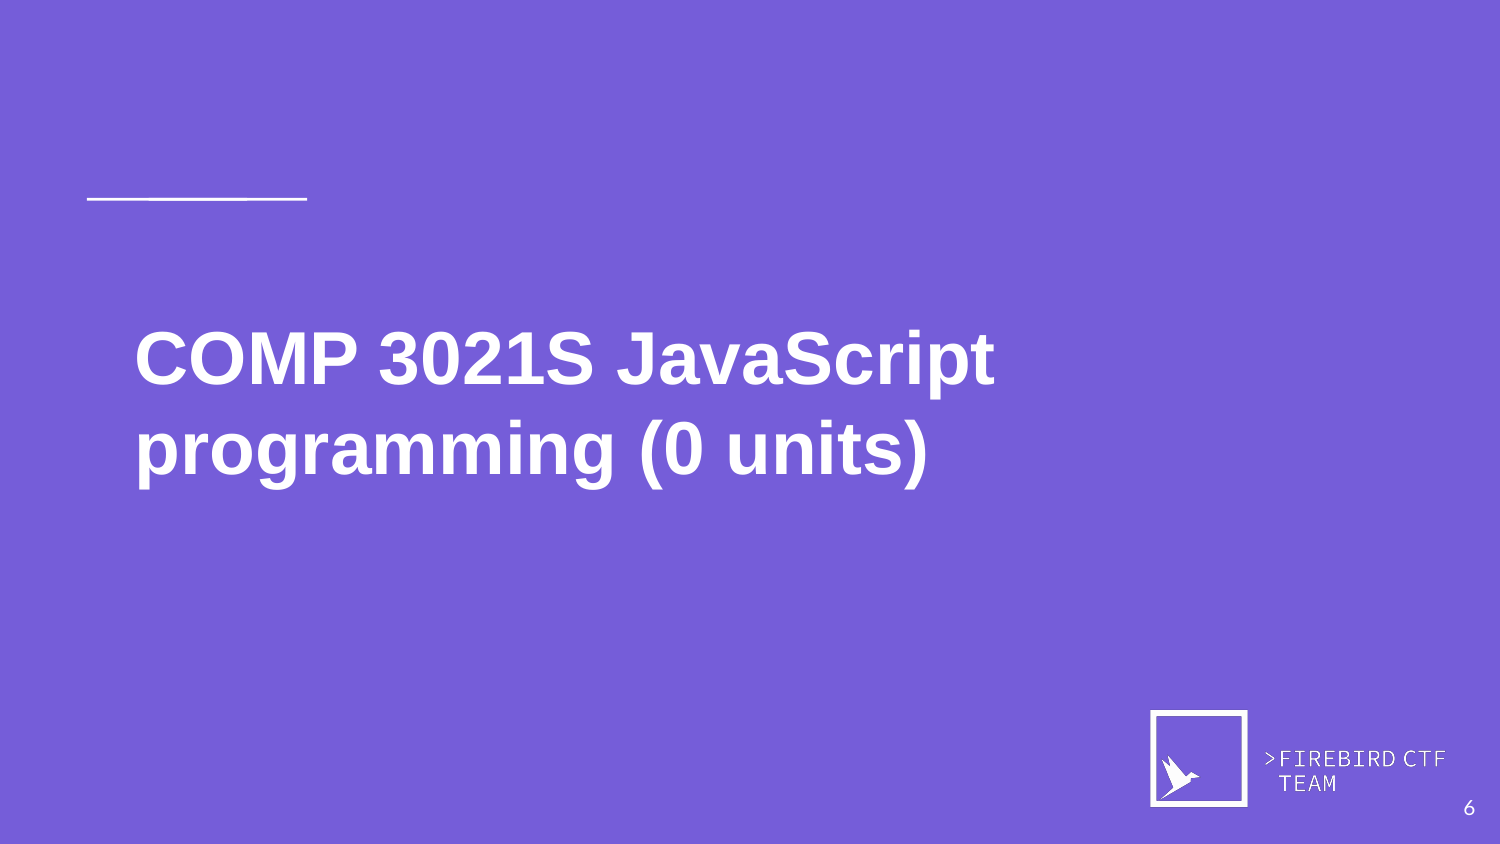

# COMP 3021S JavaScript programming (0 units)
6